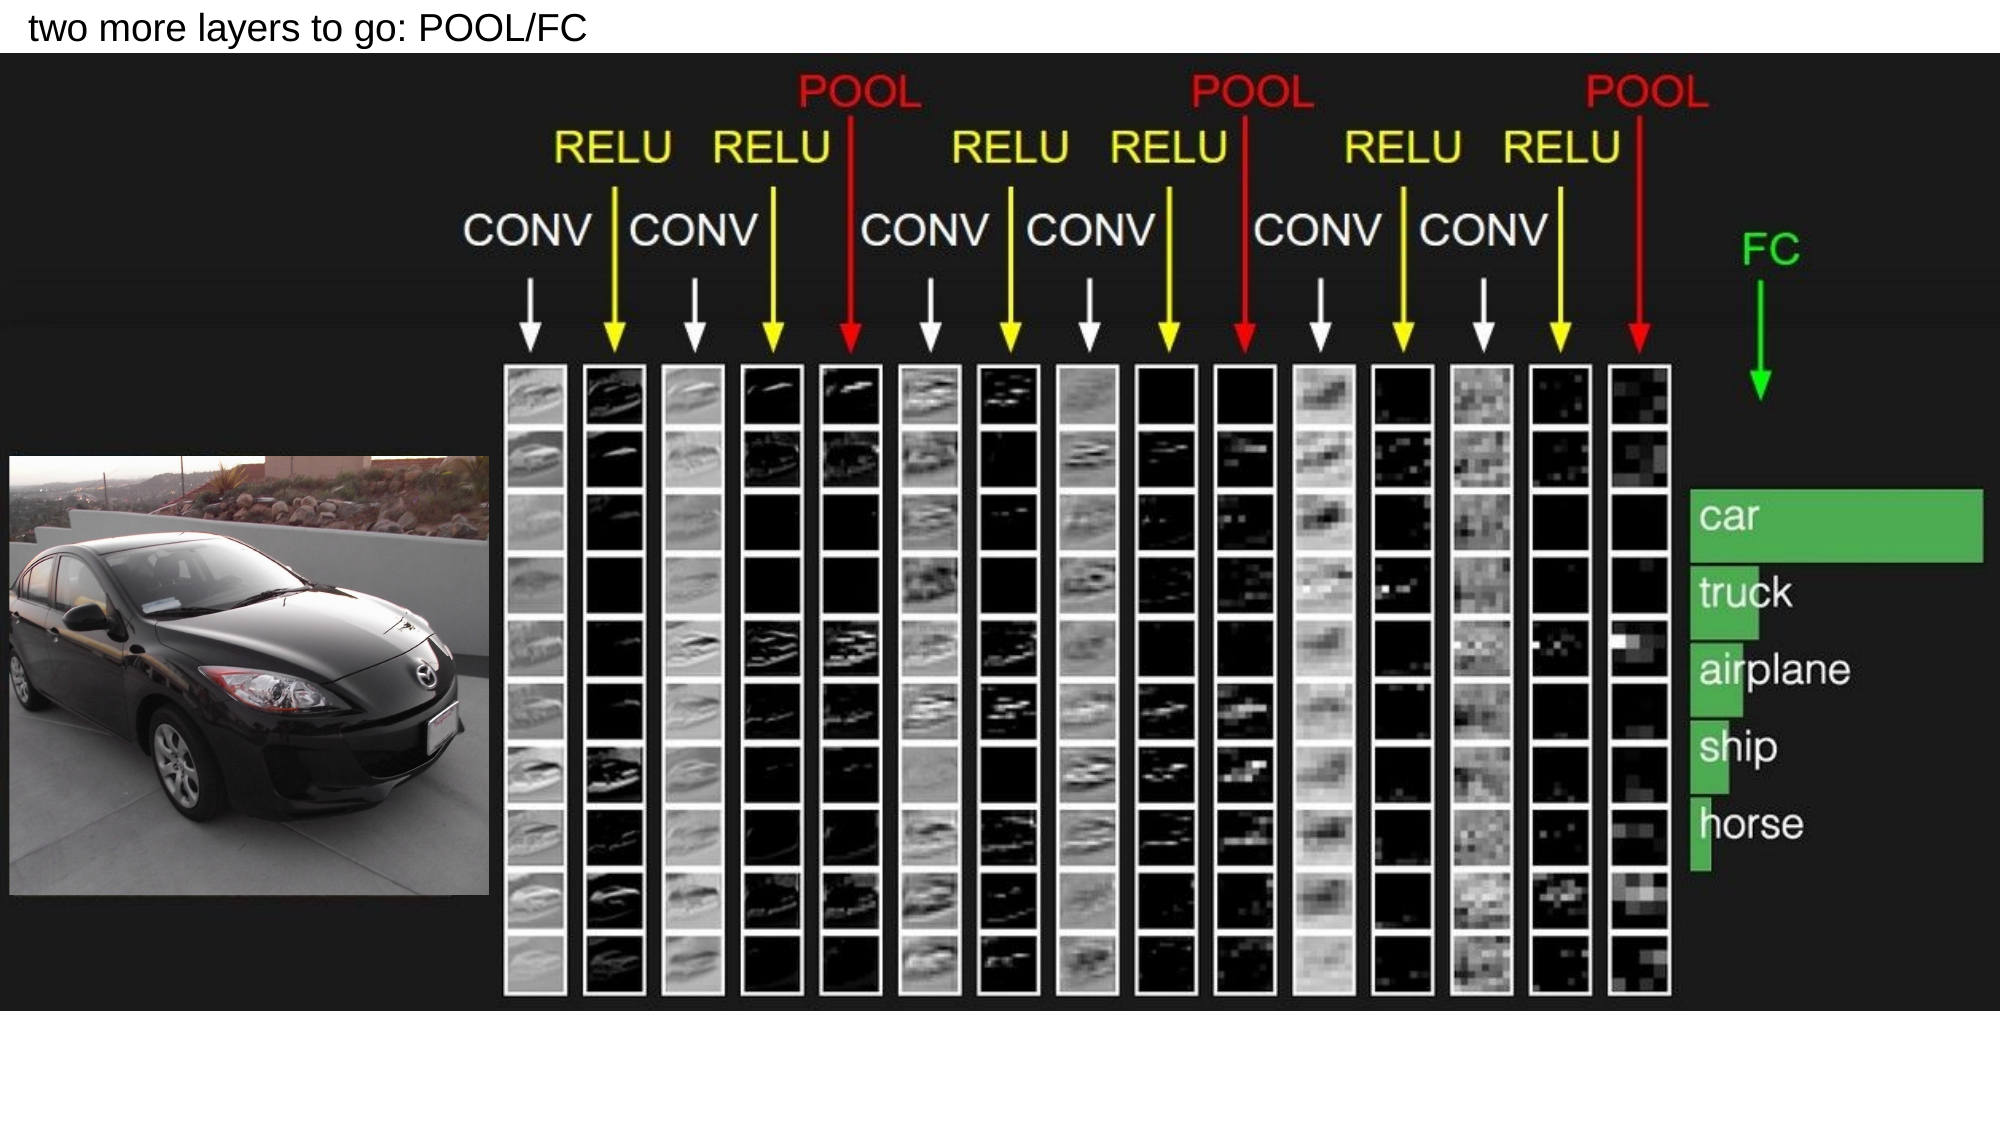

Lecture 5 - 58
April 16, 2019
two more layers to go: POOL/FC

Fei-Fei Li & Justin Johnson & Serena Yeung	Lecture 5 -	April 16, 2019
Fei-Fei Li & Justin Johnson & Serena Yeung